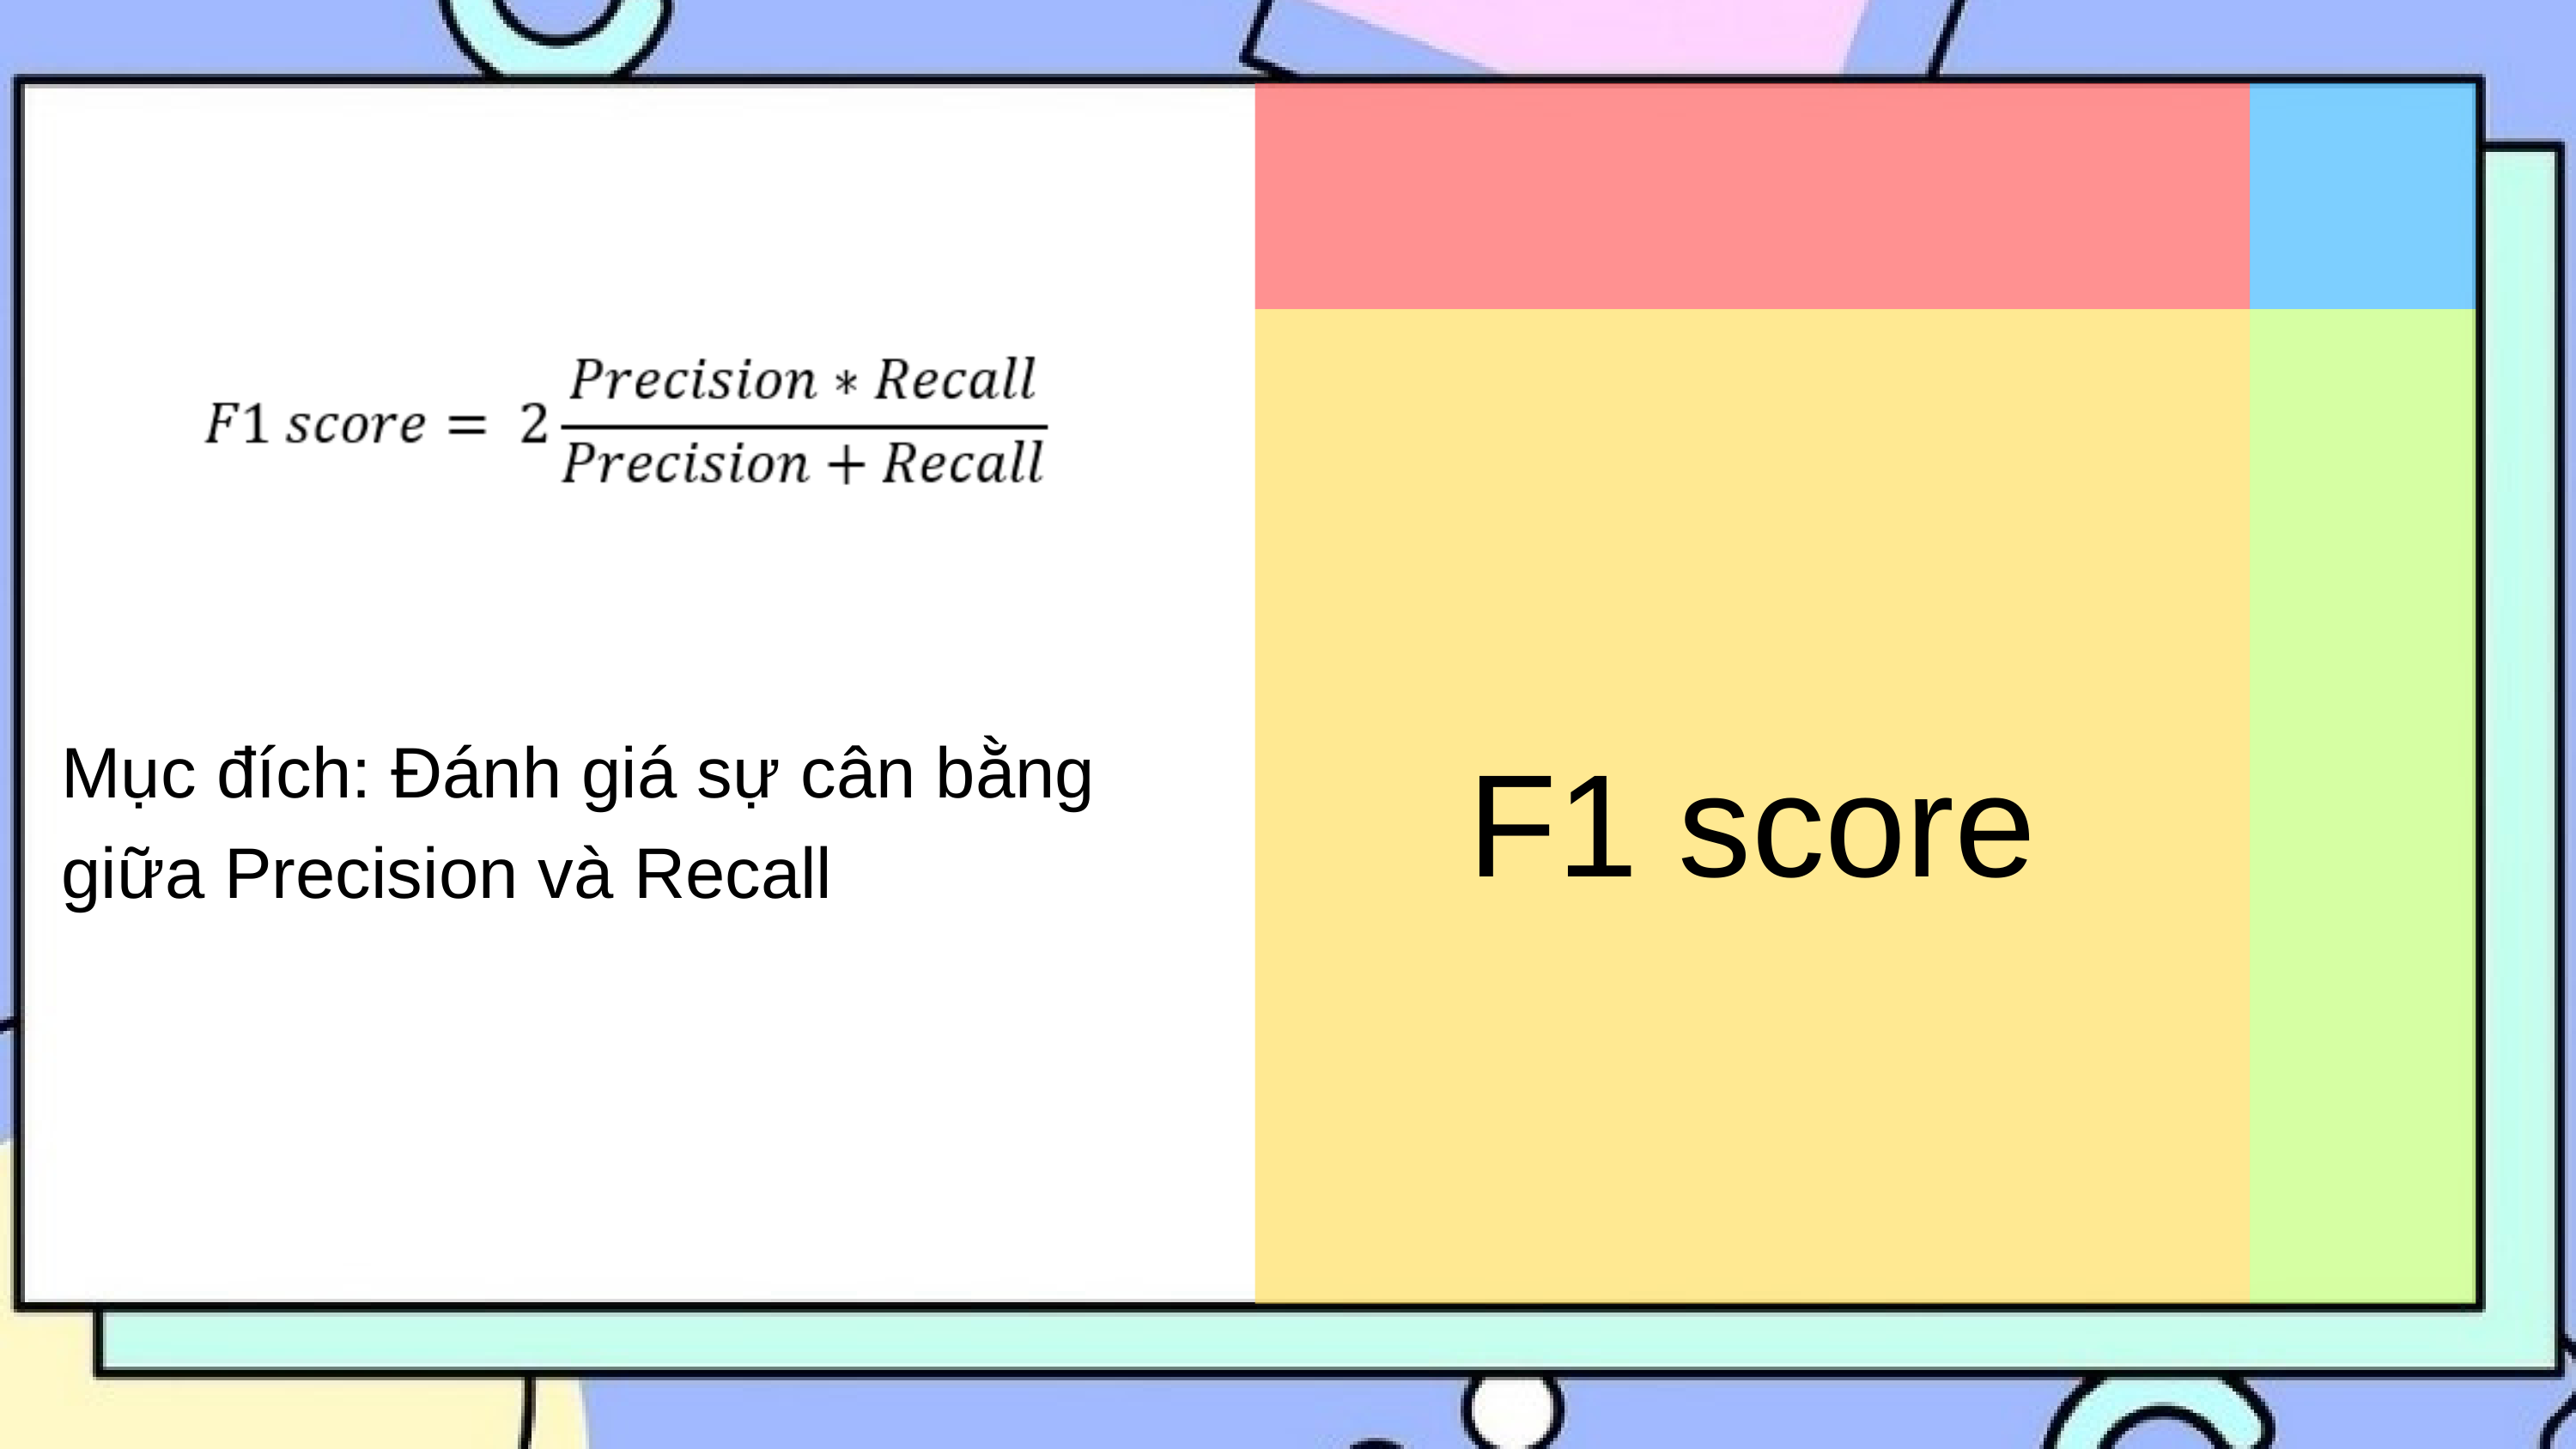

F1 score

Mục đích: Đánh giá sự cân bằng giữa Precision và Recall